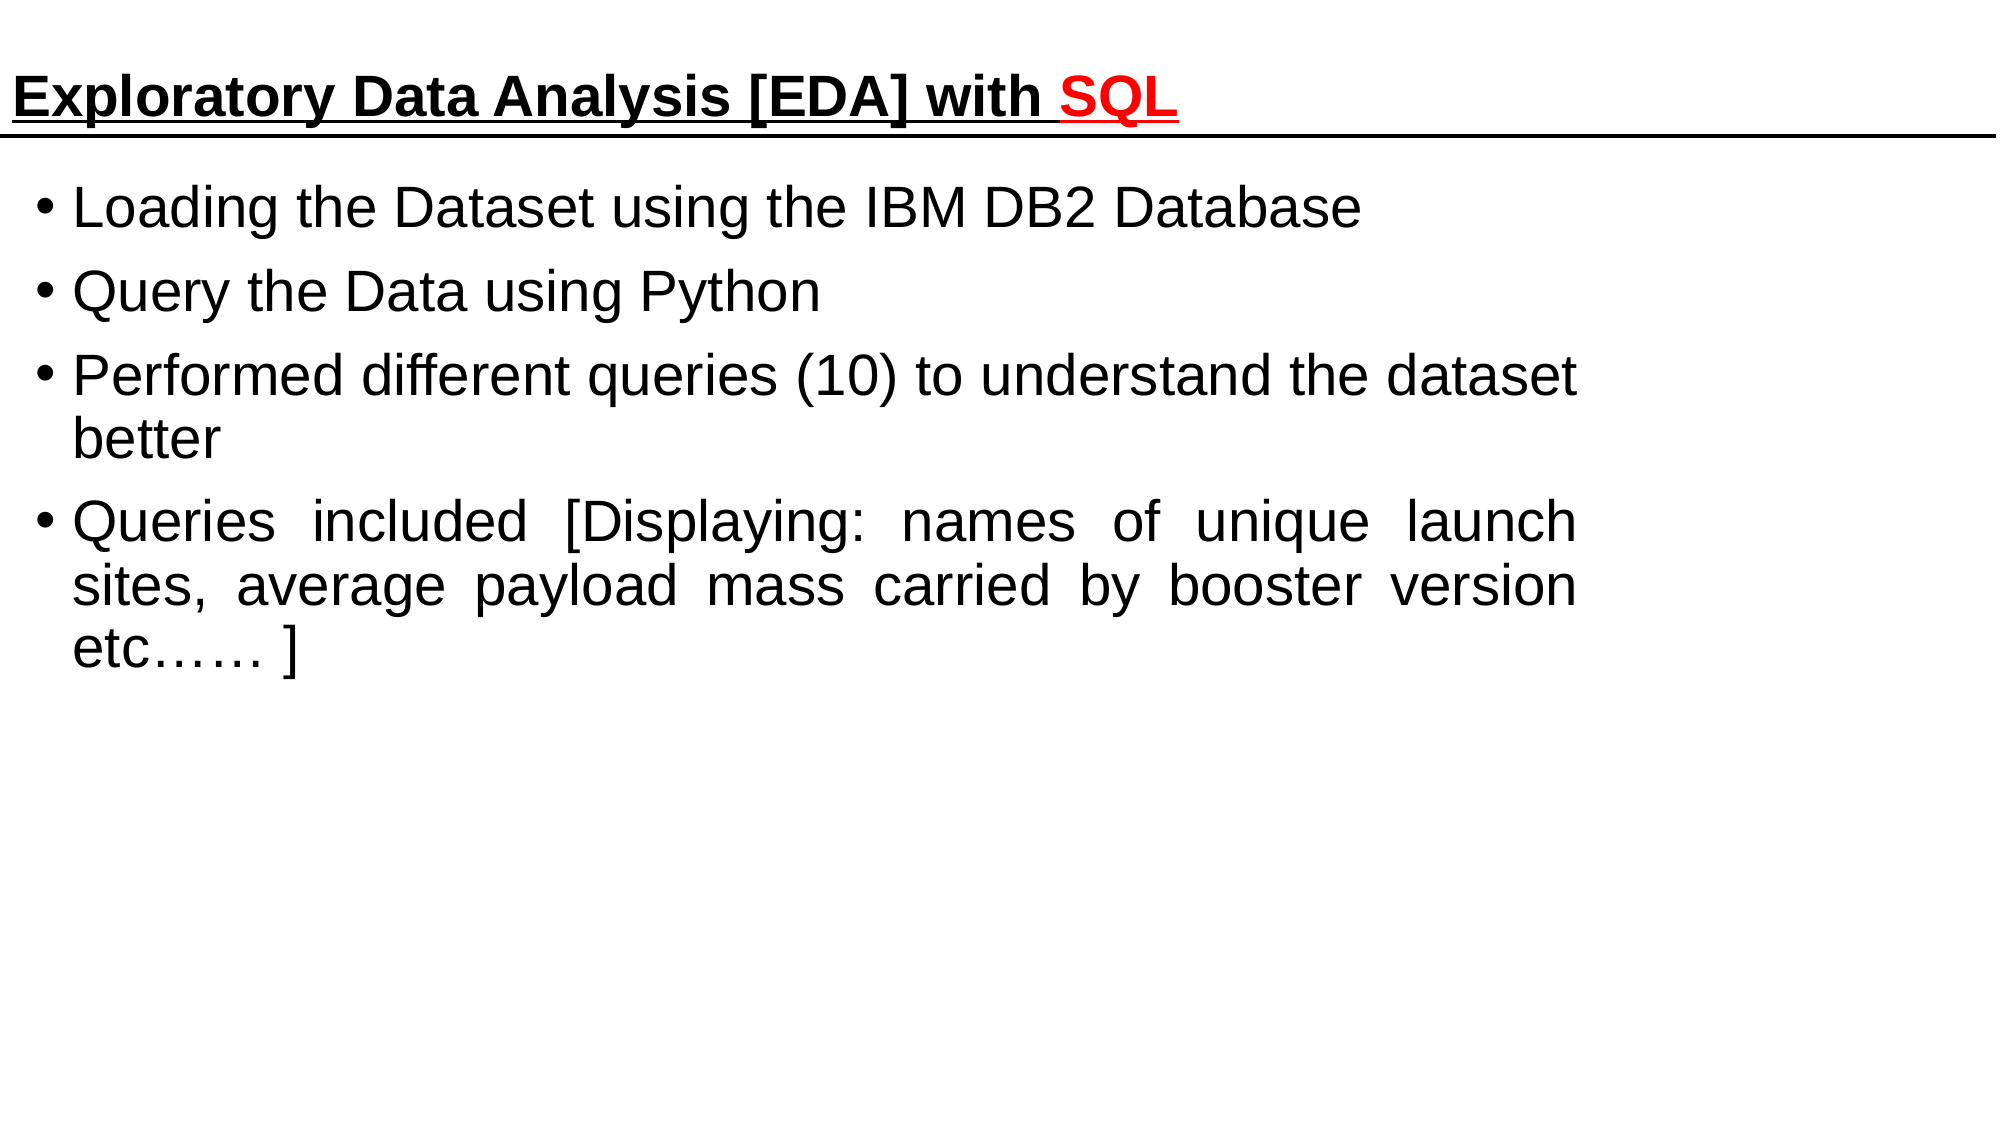

Exploratory Data Analysis [EDA] with SQL
Loading the Dataset using the IBM DB2 Database
Query the Data using Python
Performed different queries (10) to understand the dataset better
Queries included [Displaying: names of unique launch sites, average payload mass carried by booster version etc…… ]